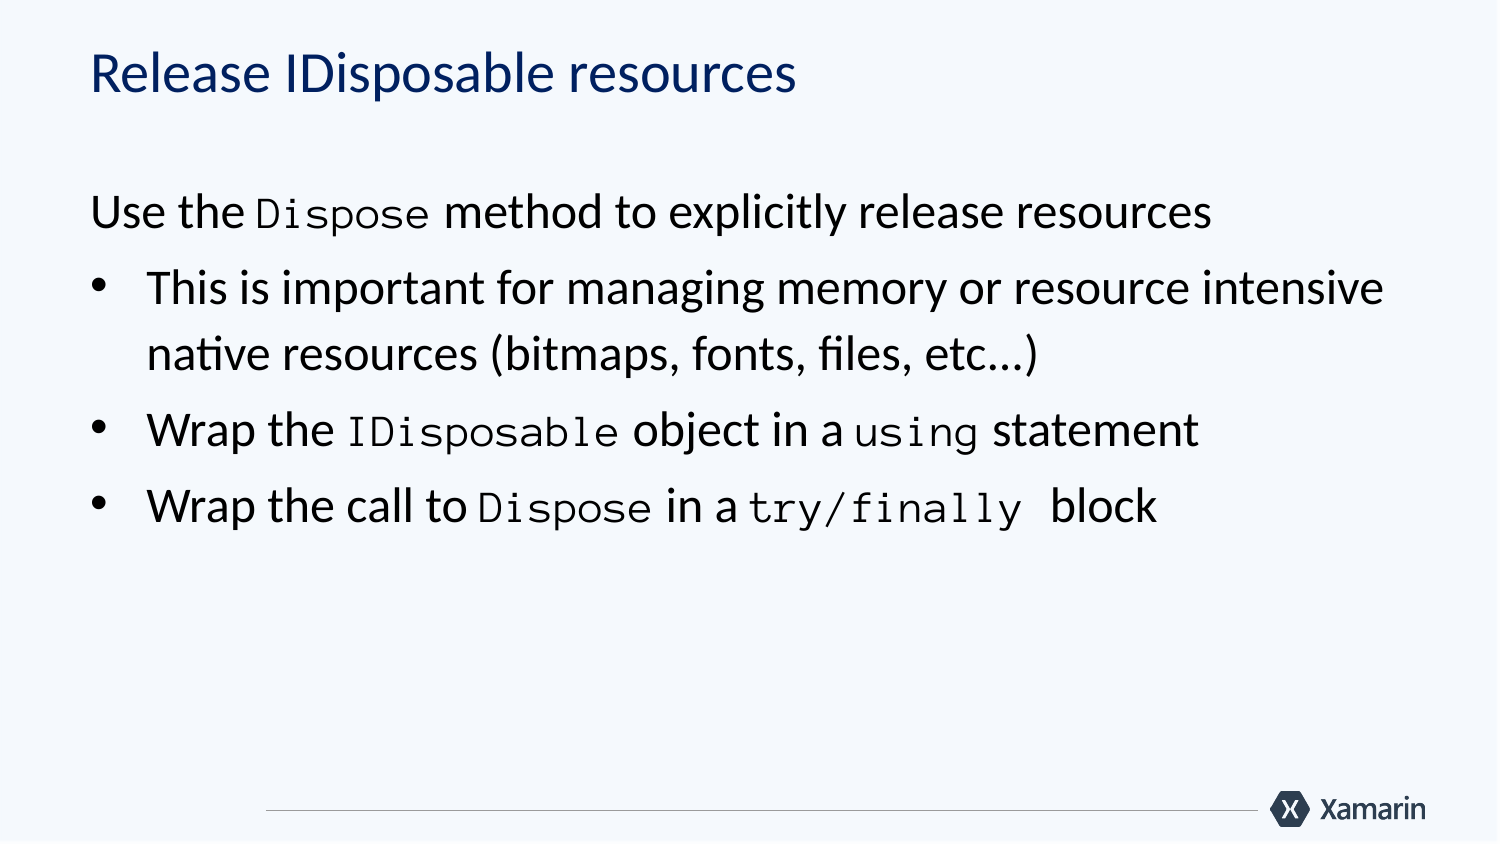

# Release IDisposable resources
Use the Dispose method to explicitly release resources
This is important for managing memory or resource intensive native resources (bitmaps, fonts, files, etc...)
Wrap the IDisposable object in a using statement
Wrap the call to Dispose in a try/finally block